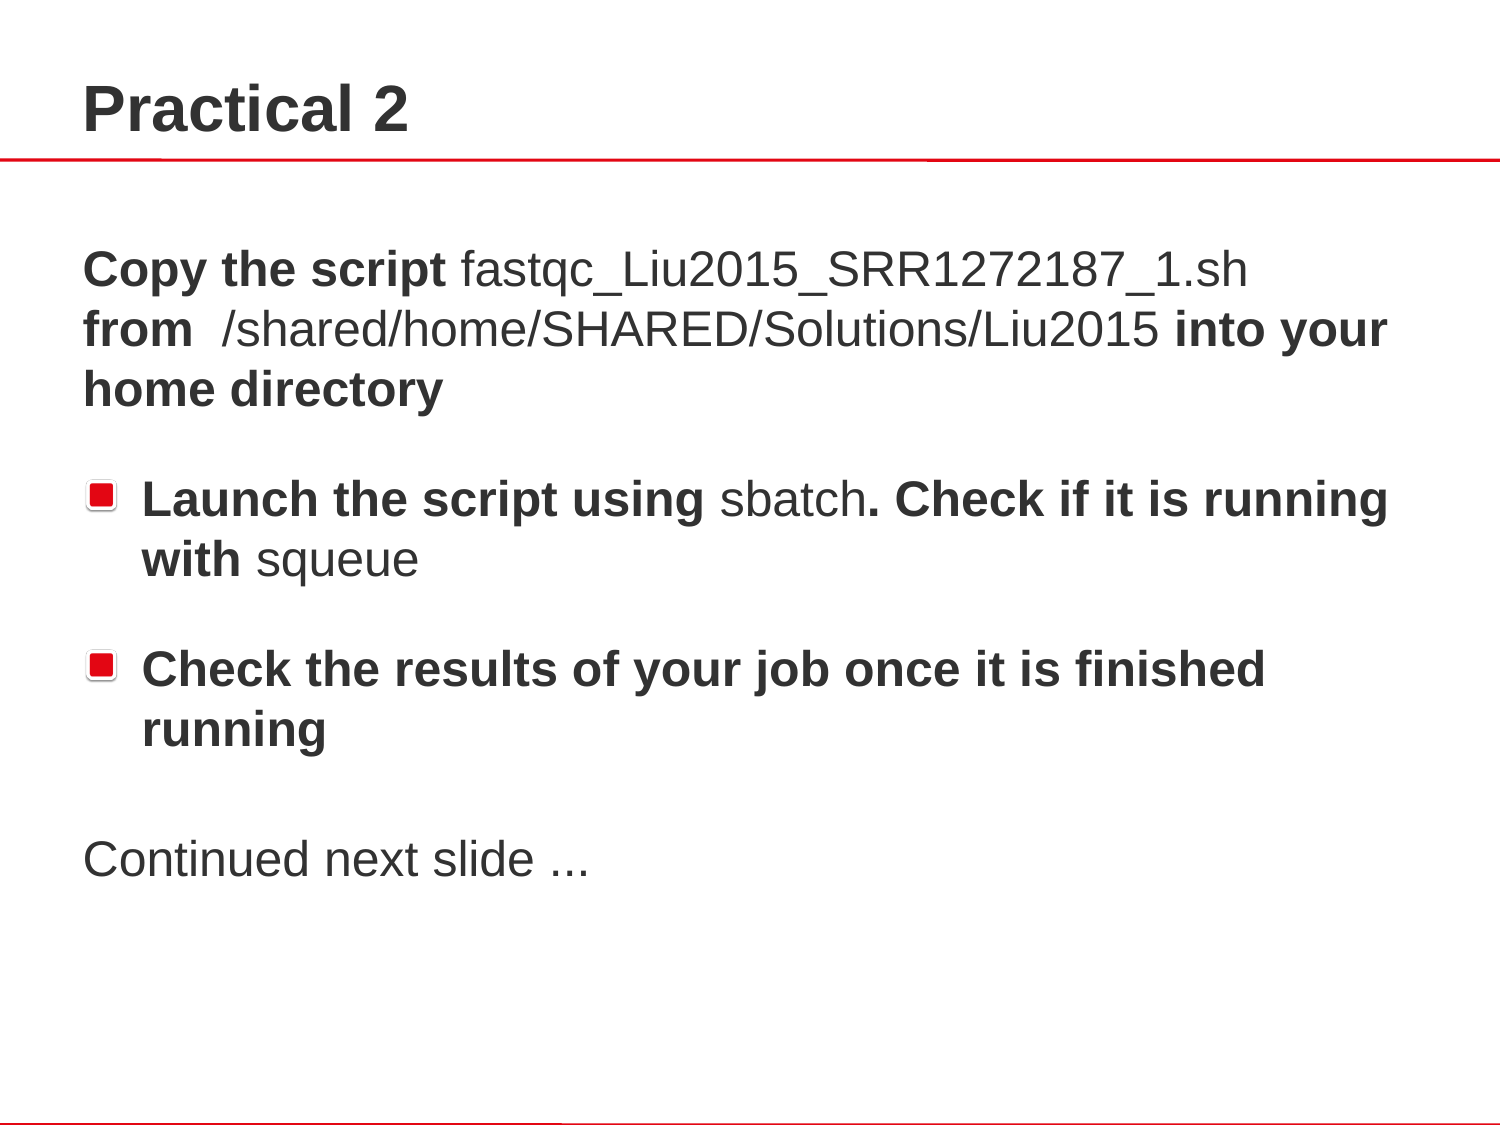

Practical 2
Copy the script fastqc_Liu2015_SRR1272187_1.sh from  /shared/home/SHARED/Solutions/Liu2015 into your home directory
Launch the script using sbatch. Check if it is running with squeue
Check the results of your job once it is finished running
Continued next slide ...